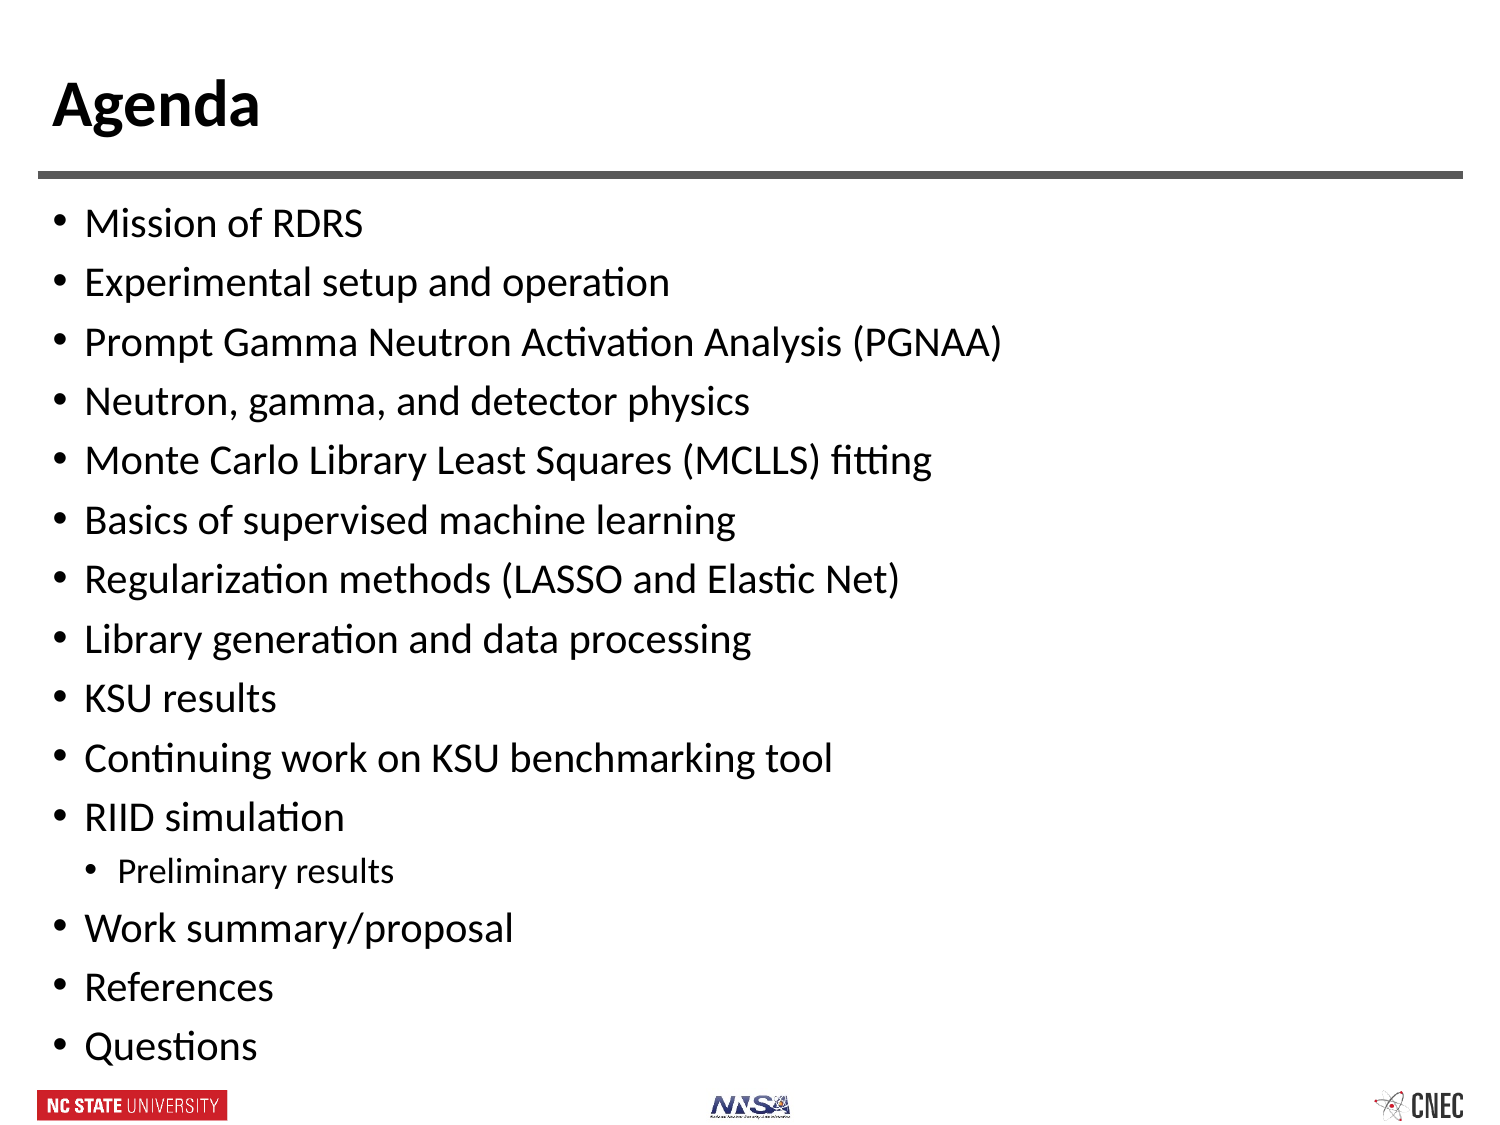

# Agenda
Mission of RDRS
Experimental setup and operation
Prompt Gamma Neutron Activation Analysis (PGNAA)
Neutron, gamma, and detector physics
Monte Carlo Library Least Squares (MCLLS) fitting
Basics of supervised machine learning
Regularization methods (LASSO and Elastic Net)
Library generation and data processing
KSU results
Continuing work on KSU benchmarking tool
RIID simulation
Preliminary results
Work summary/proposal
References
Questions